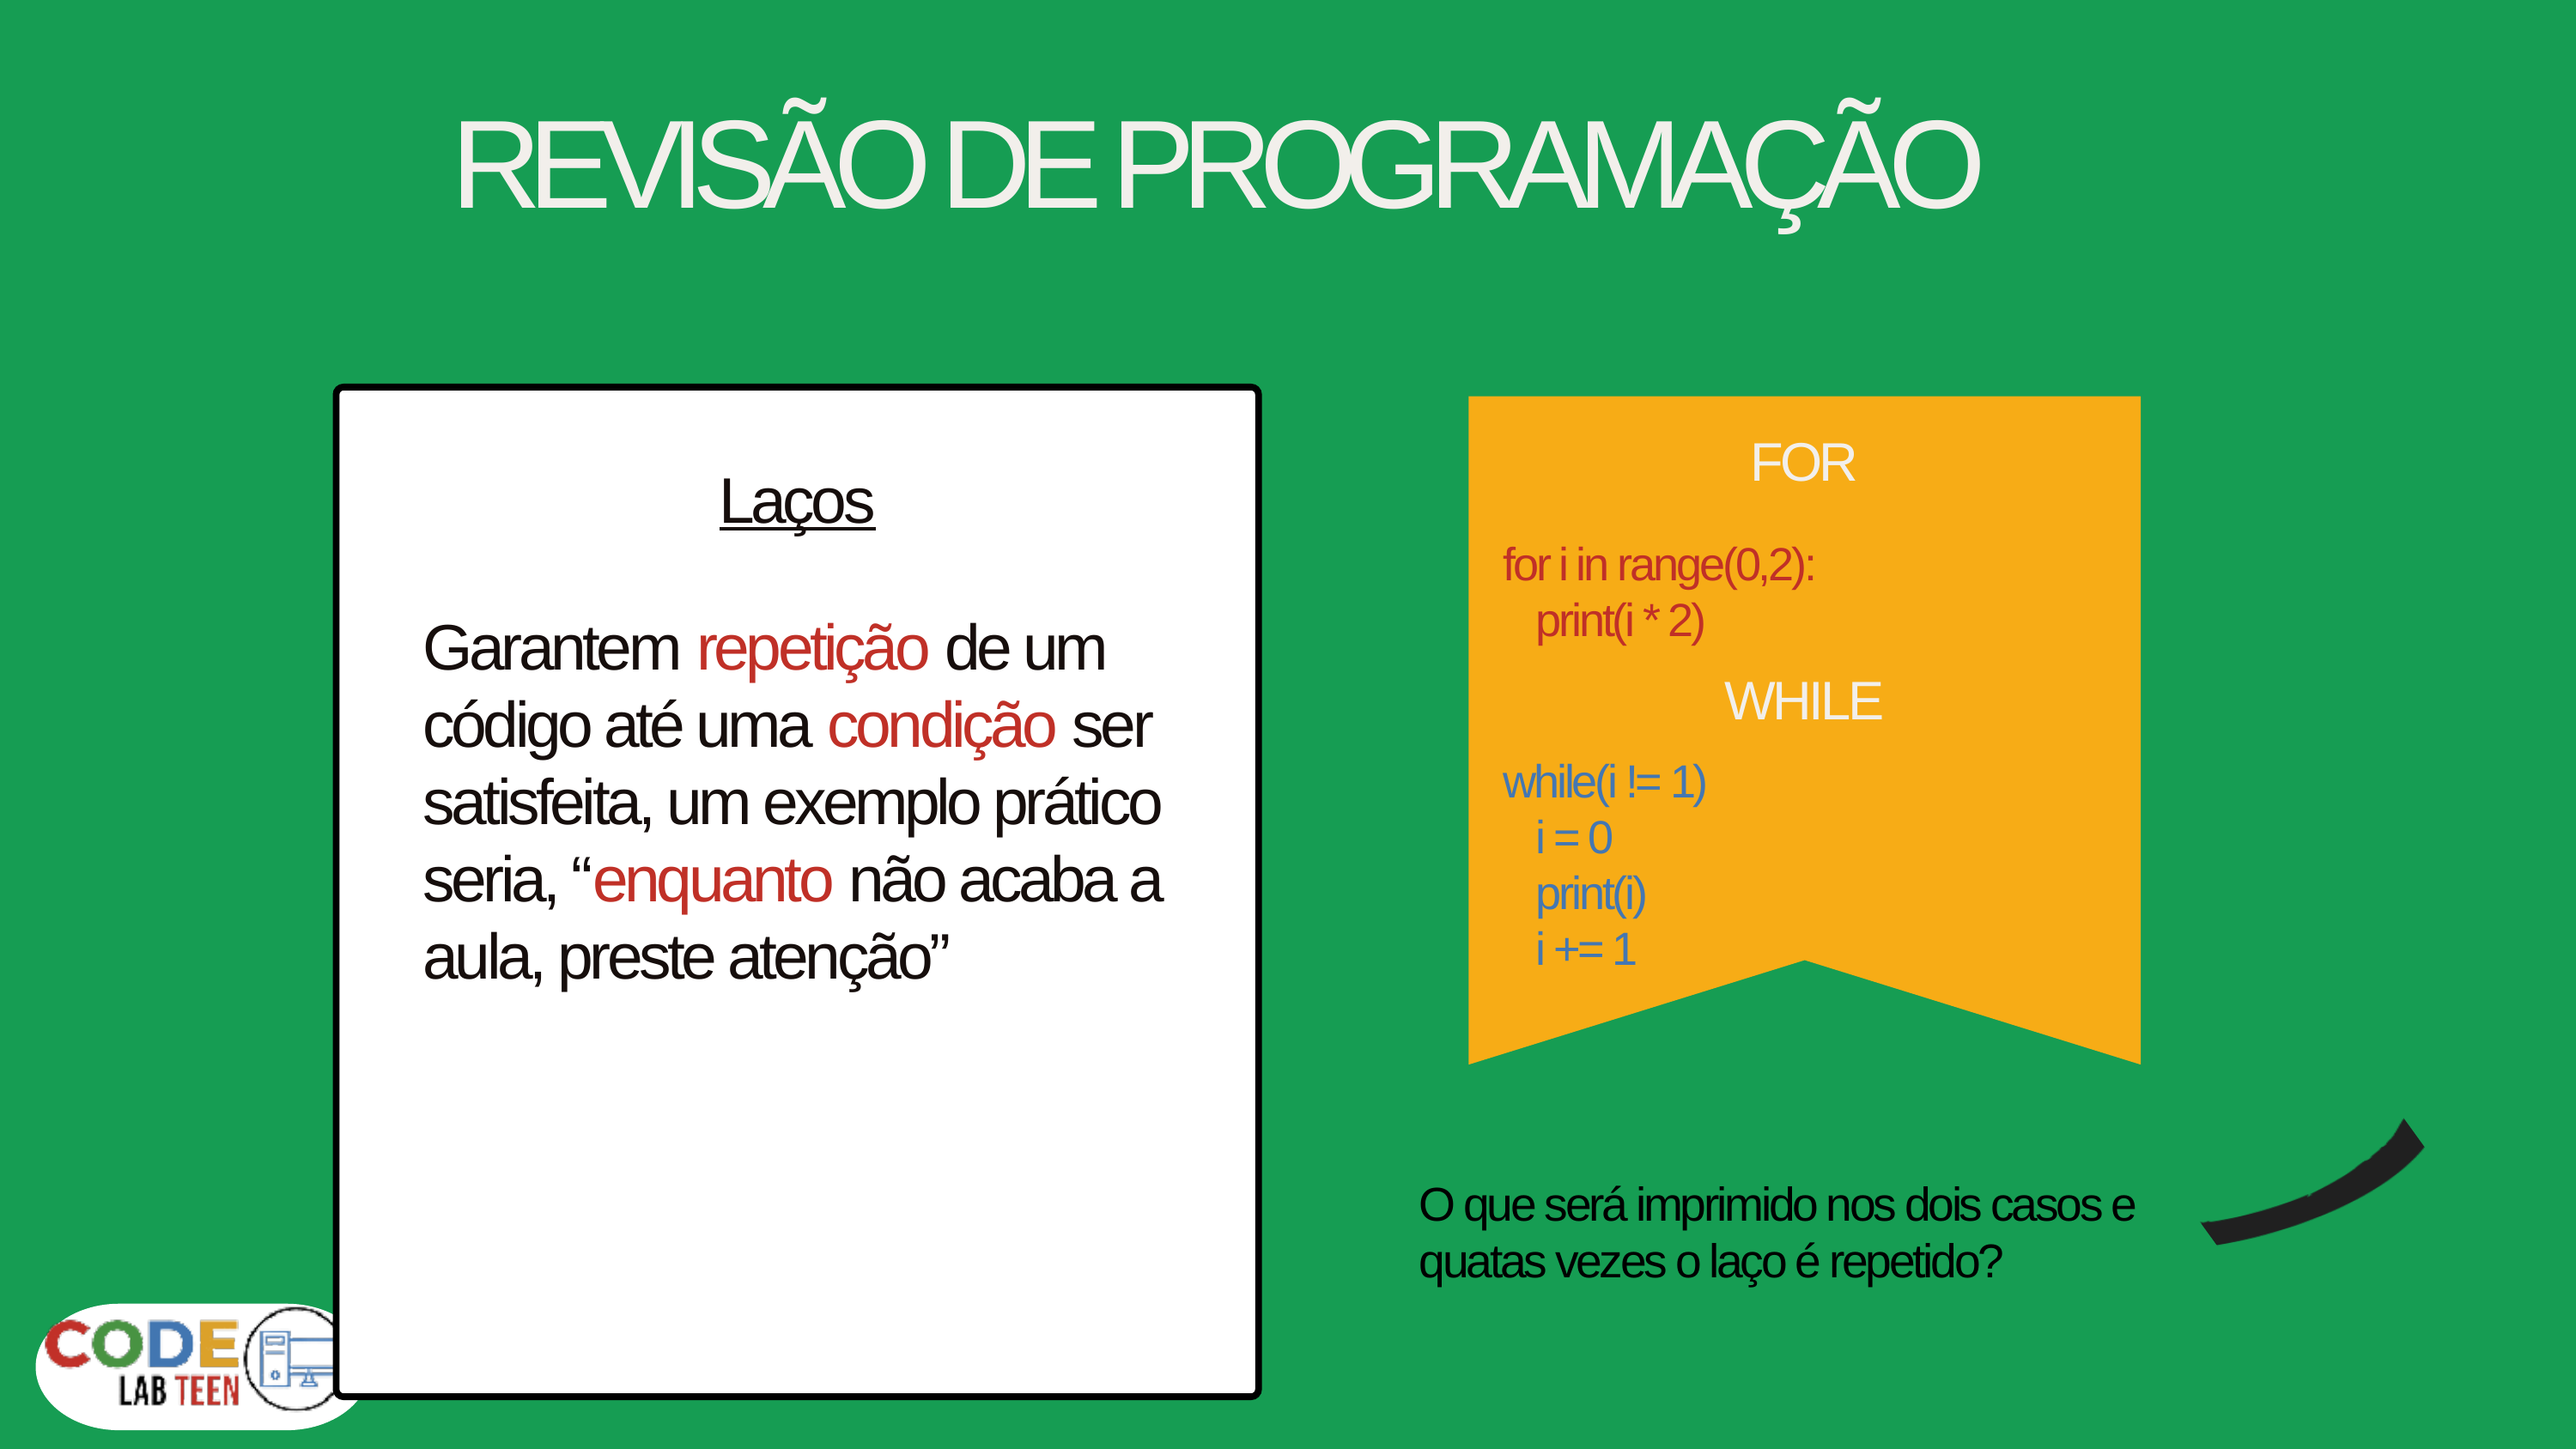

REVISÃO DE PROGRAMAÇÃO

Laços
Garantem repetição de um código até uma condição ser satisfeita, um exemplo prático seria, “enquanto não acaba a aula, preste atenção”

FOR
for i in range(0,2):
   print(i * 2)
WHILE
while(i != 1)
   i = 0
   print(i)
   i += 1

O que será imprimido nos dois casos e quatas vezes o laço é repetido?